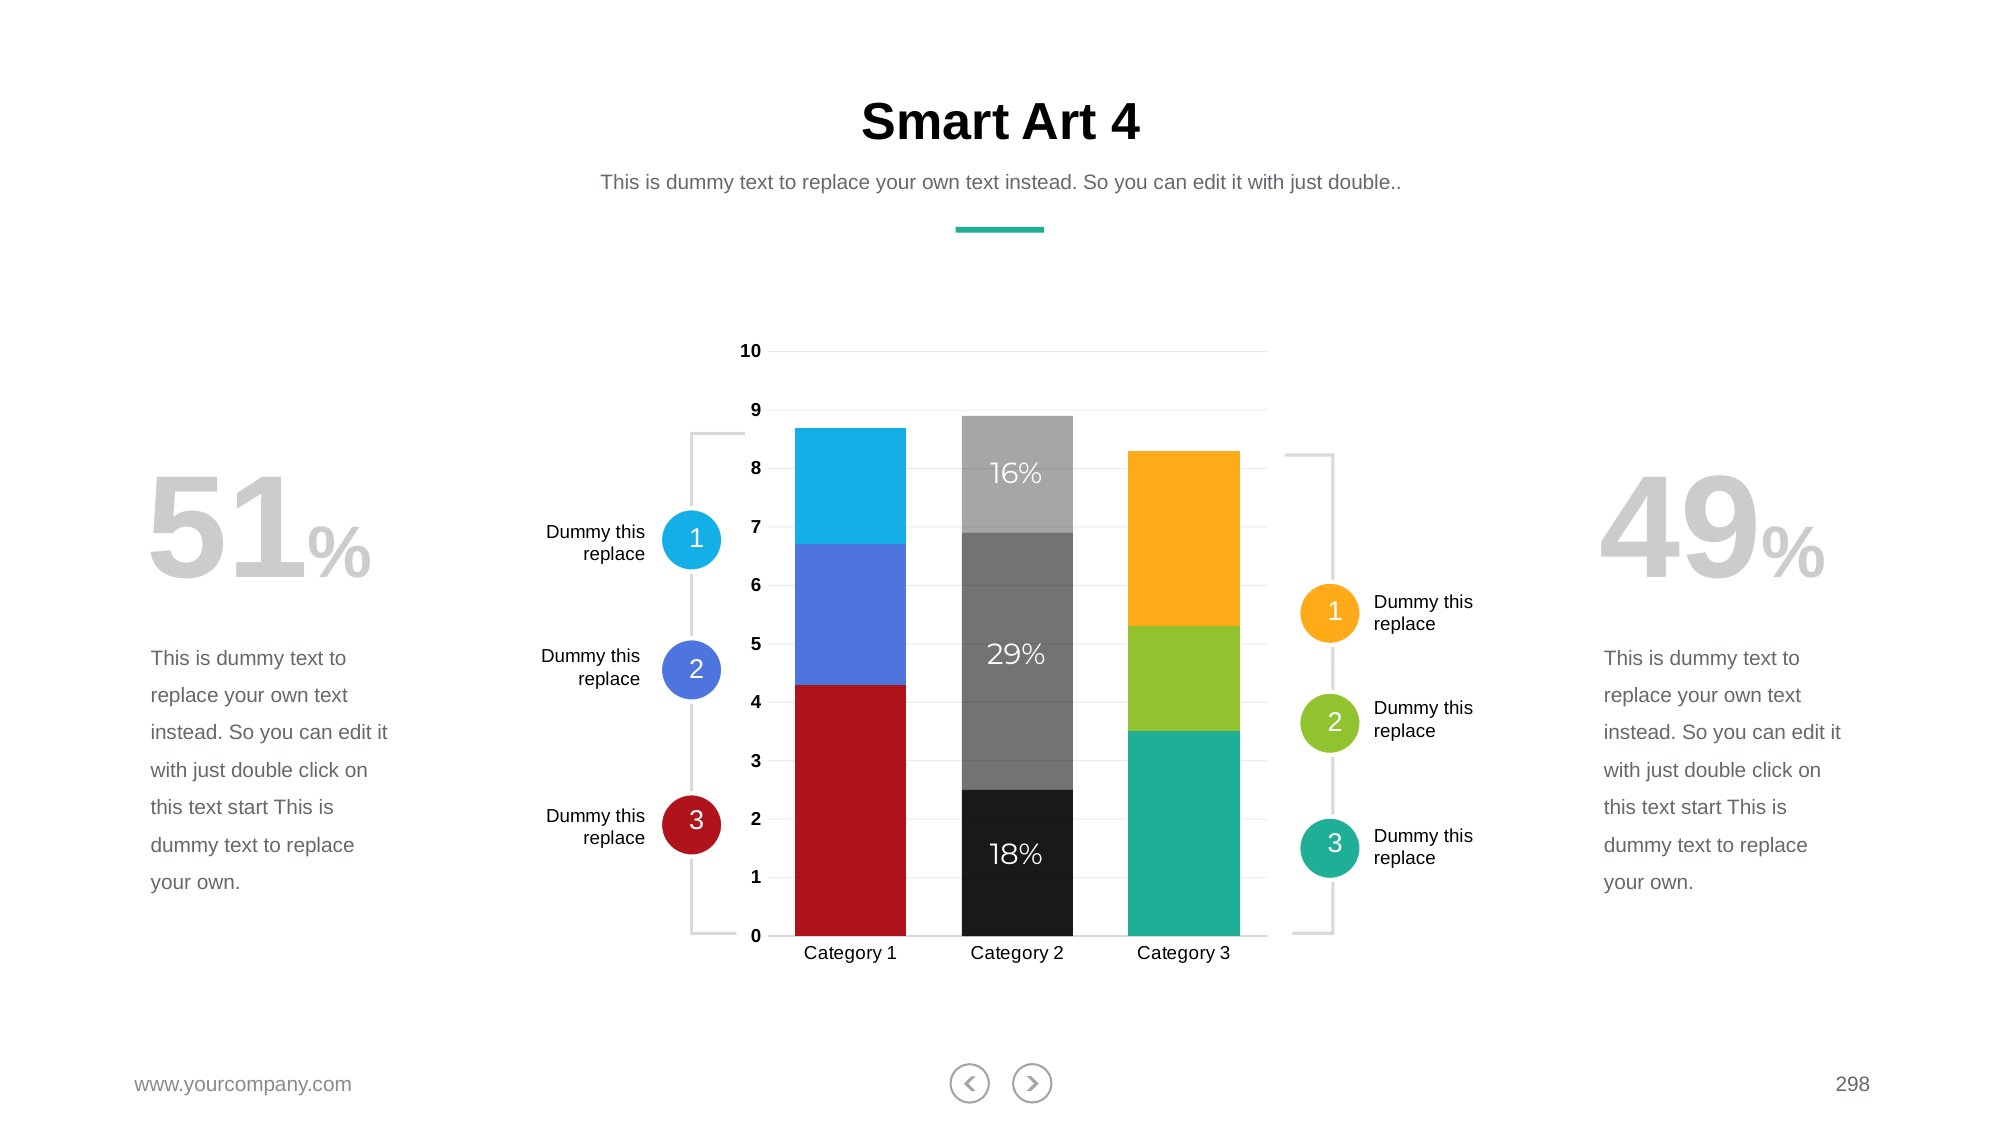

# Smart Art 4
This is dummy text to replace your own text instead. So you can edit it with just double..

### Chart

| Category | Series 1 | Series 2 | Series 3 |
|---|---|---|---|
| Category 1 | 4.3 | 2.4 | 2.0 |
| Category 2 | 2.5 | 4.4 | 2.0 |
| Category 3 | 3.5 | 1.8 | 3.0 |
51%
49%

16%

Dummy this replace
1
Dummy this replace

1
This is dummy text to replace your own text instead. So you can edit it with just double click on this text start This is dummy text to replace your own.
This is dummy text to replace your own text instead. So you can edit it with just double click on this text start This is dummy text to replace your own.
29%
Dummy this replace

2
Dummy this replace

2

3
Dummy this replace
Dummy this replace

3
18%
www.yourcompany.com
298